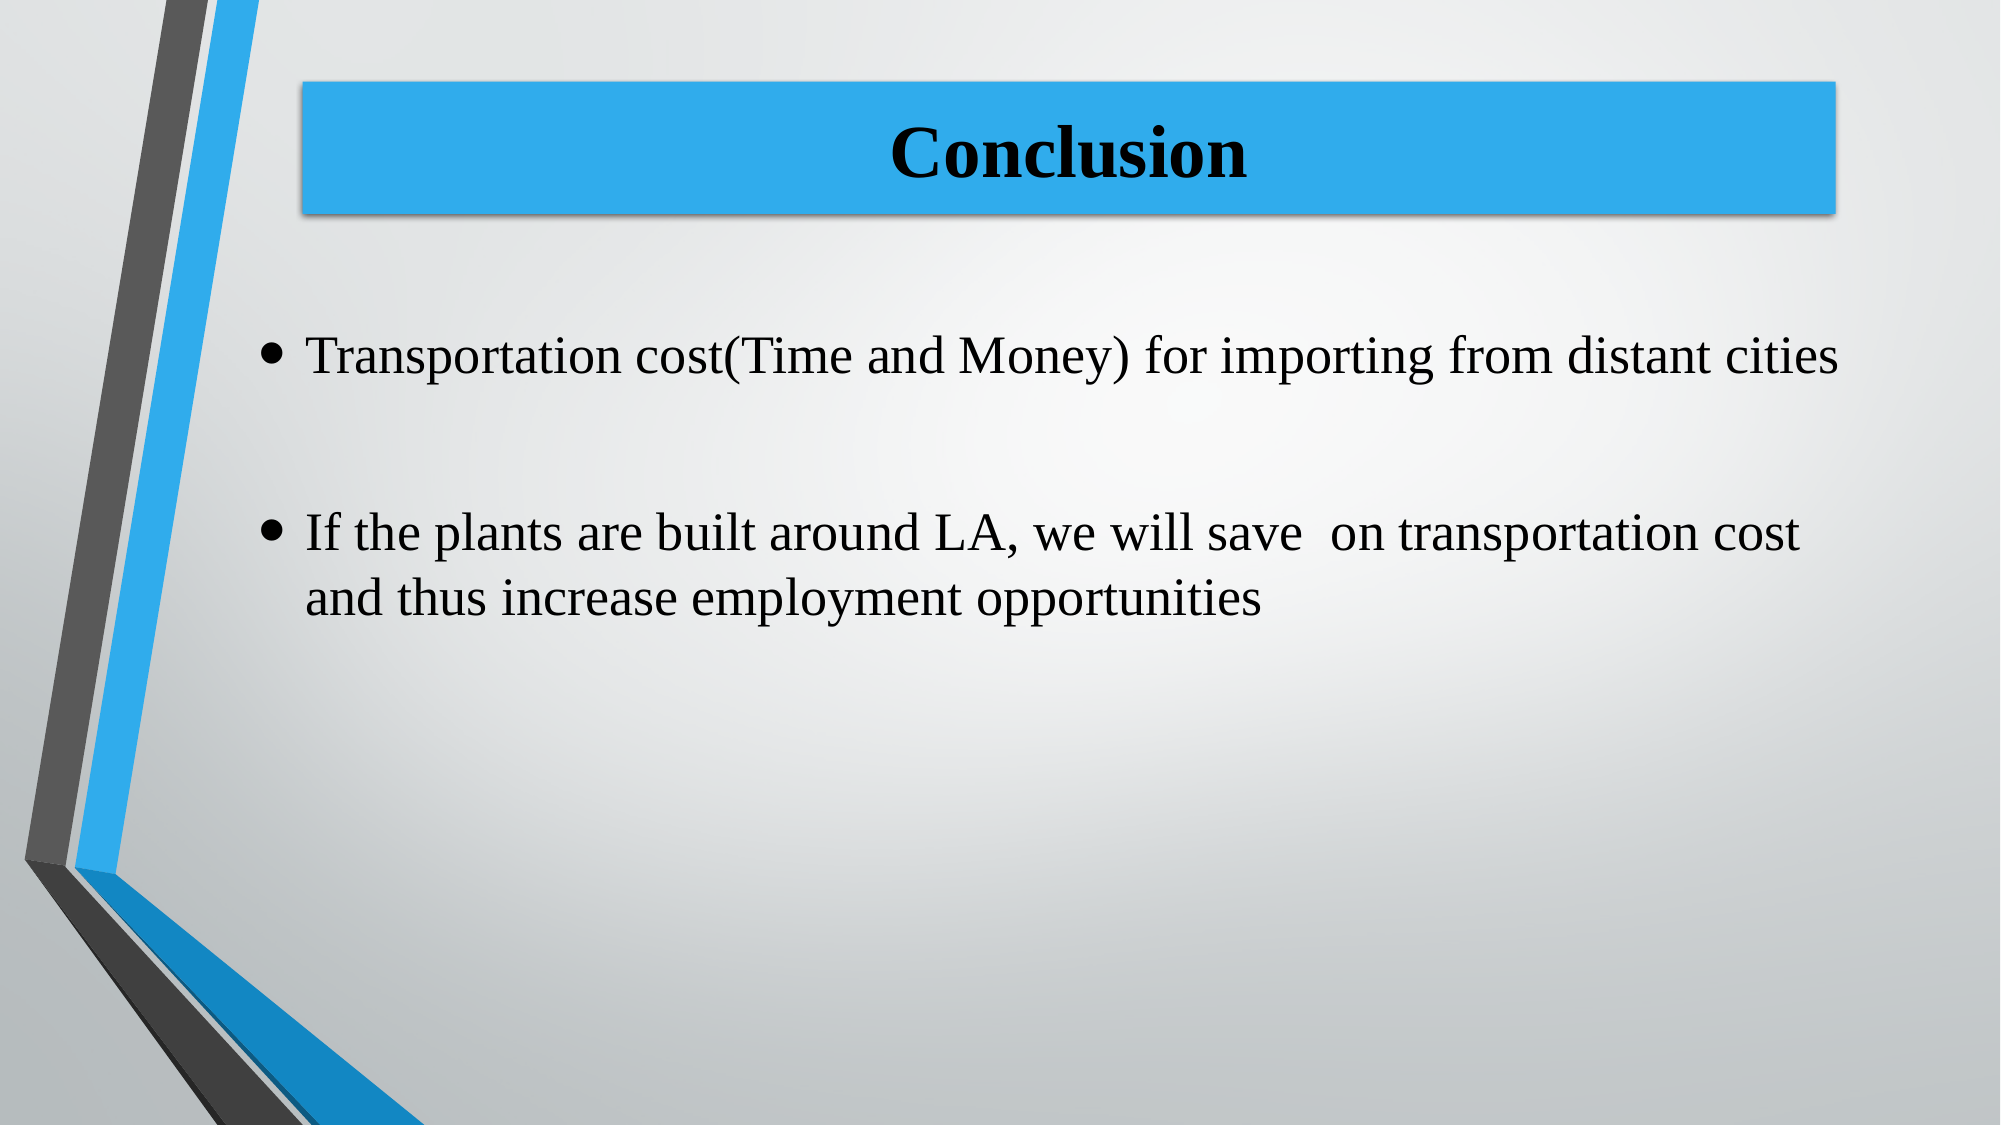

# Conclusion
Transportation cost(Time and Money) for importing from distant cities

If the plants are built around LA, we will save  on transportation cost and thus increase employment opportunities